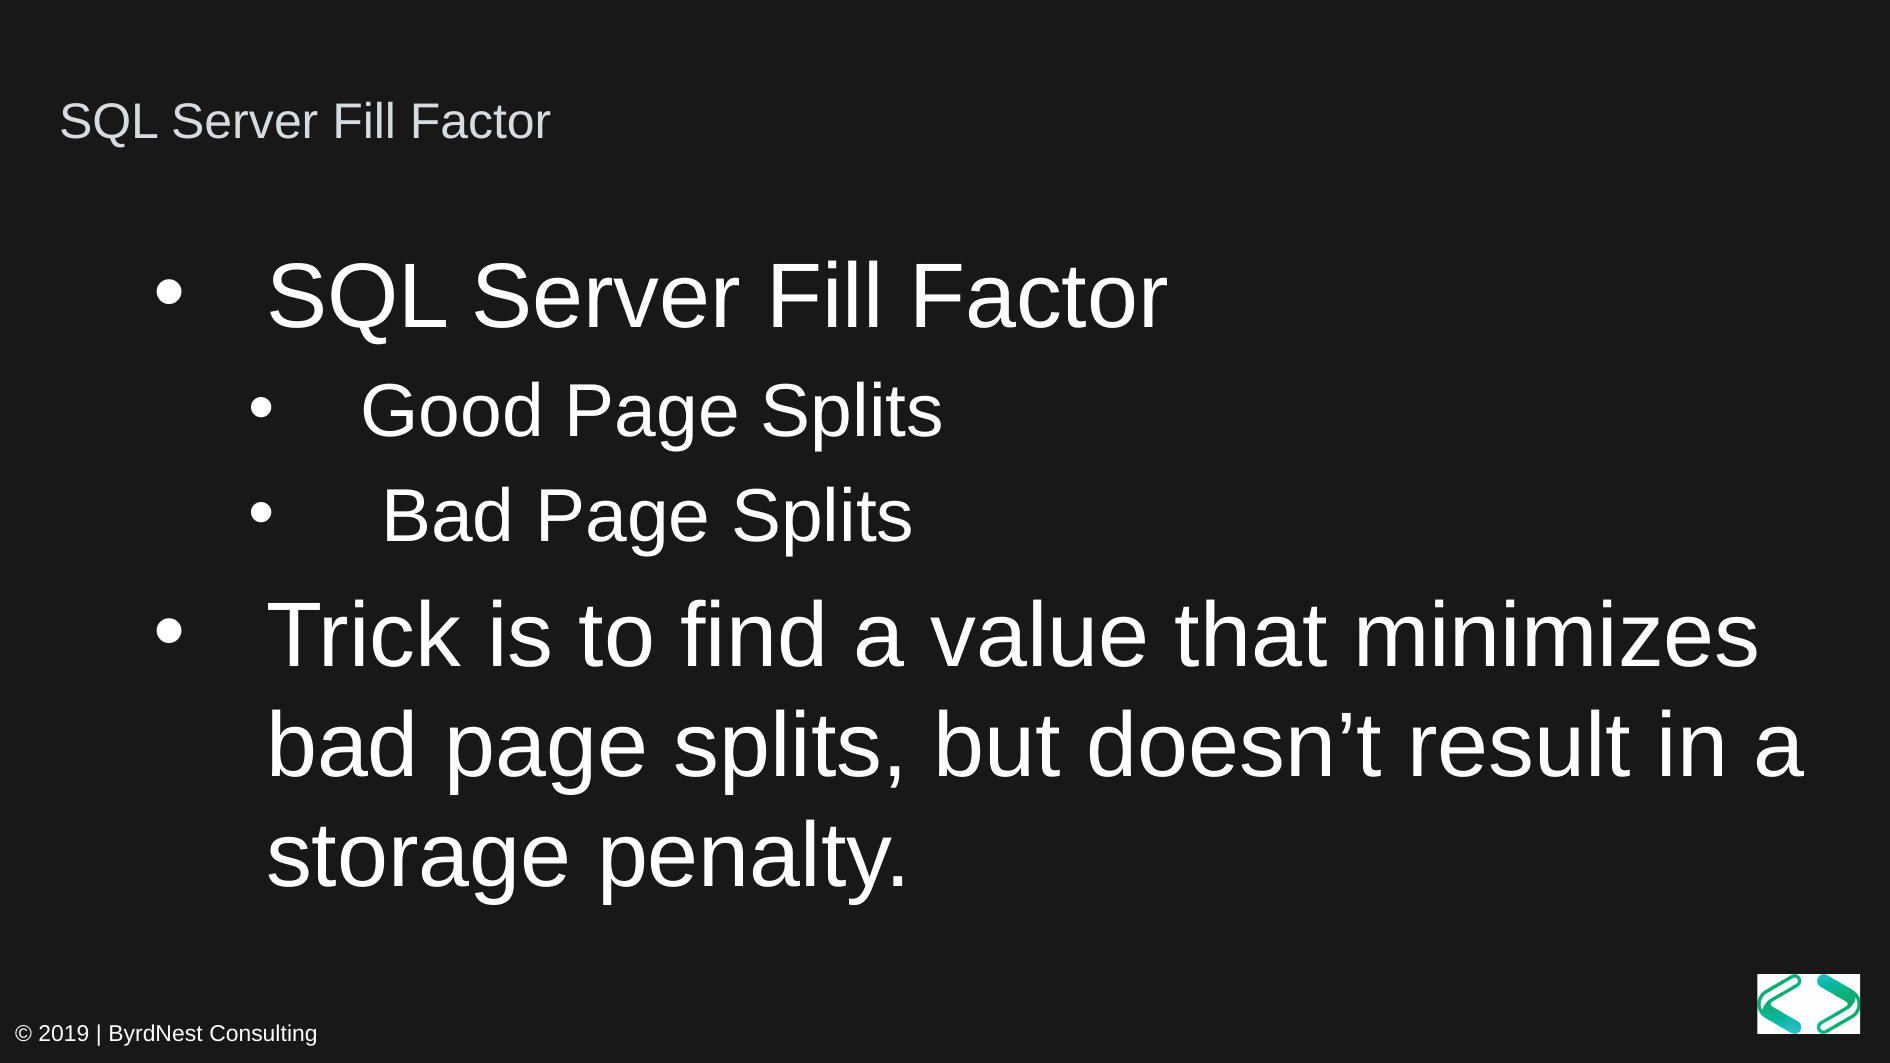

# SQL Server Fill Factor
SQL Server Fill Factor
Good Page Splits
 Bad Page Splits
Trick is to find a value that minimizes bad page splits, but doesn’t result in a storage penalty.
© 2019 | ByrdNest Consulting